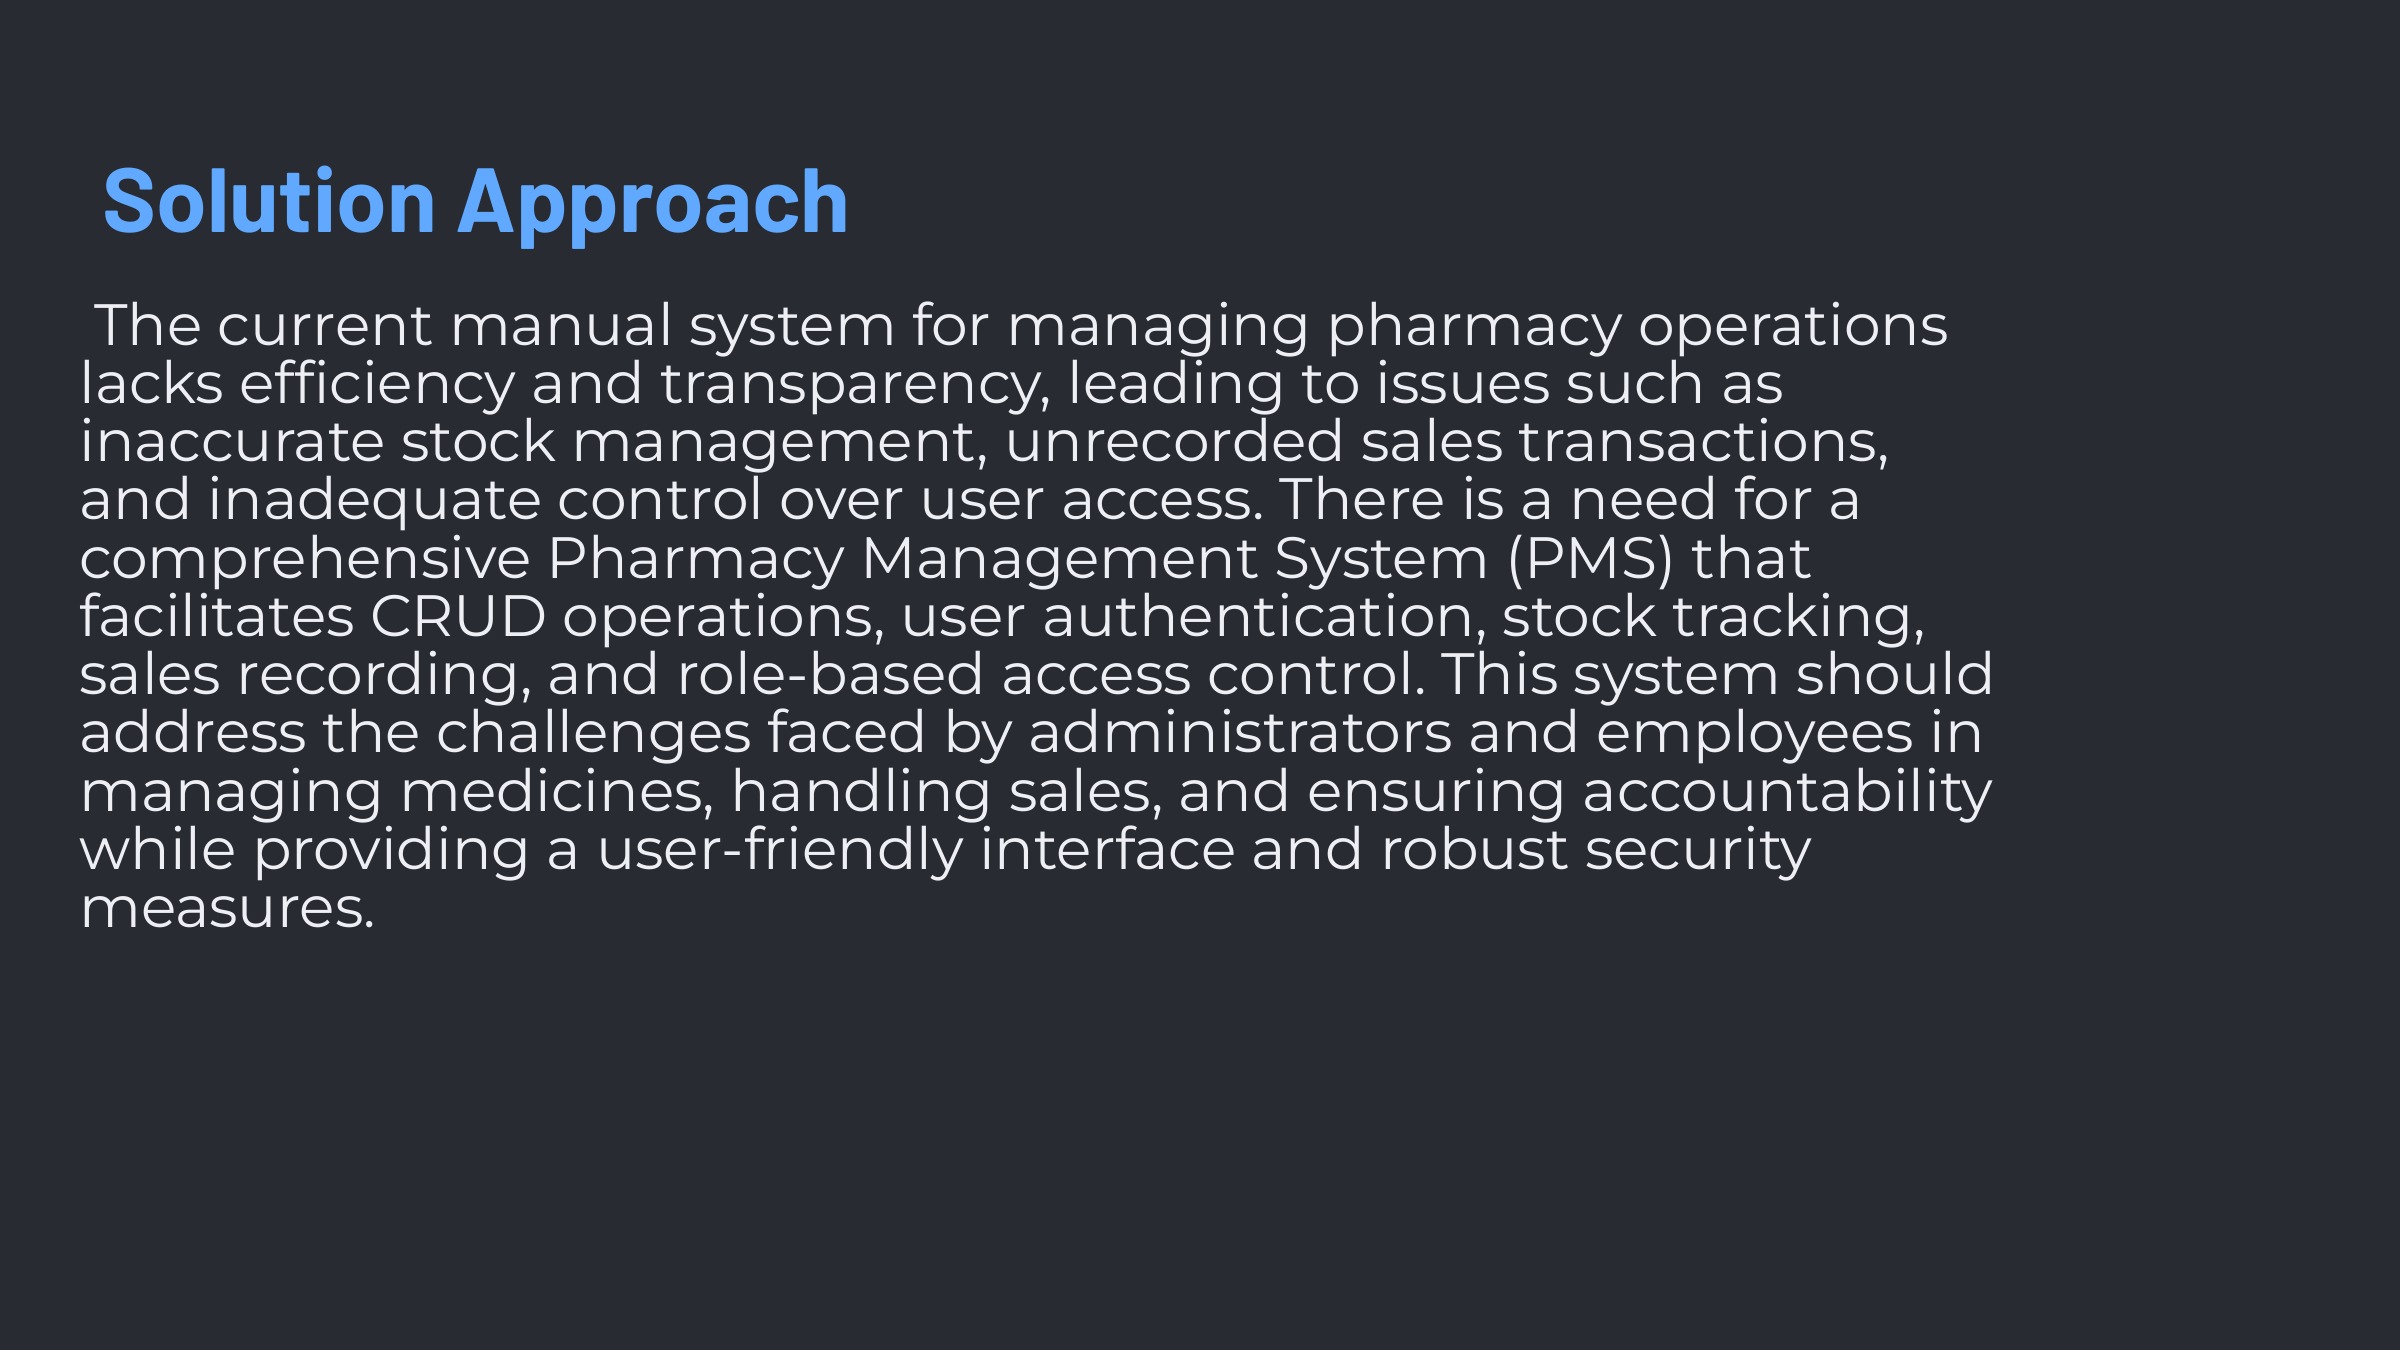

Solution Approach
 The current manual system for managing pharmacy operations lacks efficiency and transparency, leading to issues such as inaccurate stock management, unrecorded sales transactions, and inadequate control over user access. There is a need for a comprehensive Pharmacy Management System (PMS) that facilitates CRUD operations, user authentication, stock tracking, sales recording, and role-based access control. This system should address the challenges faced by administrators and employees in managing medicines, handling sales, and ensuring accountability while providing a user-friendly interface and robust security measures.